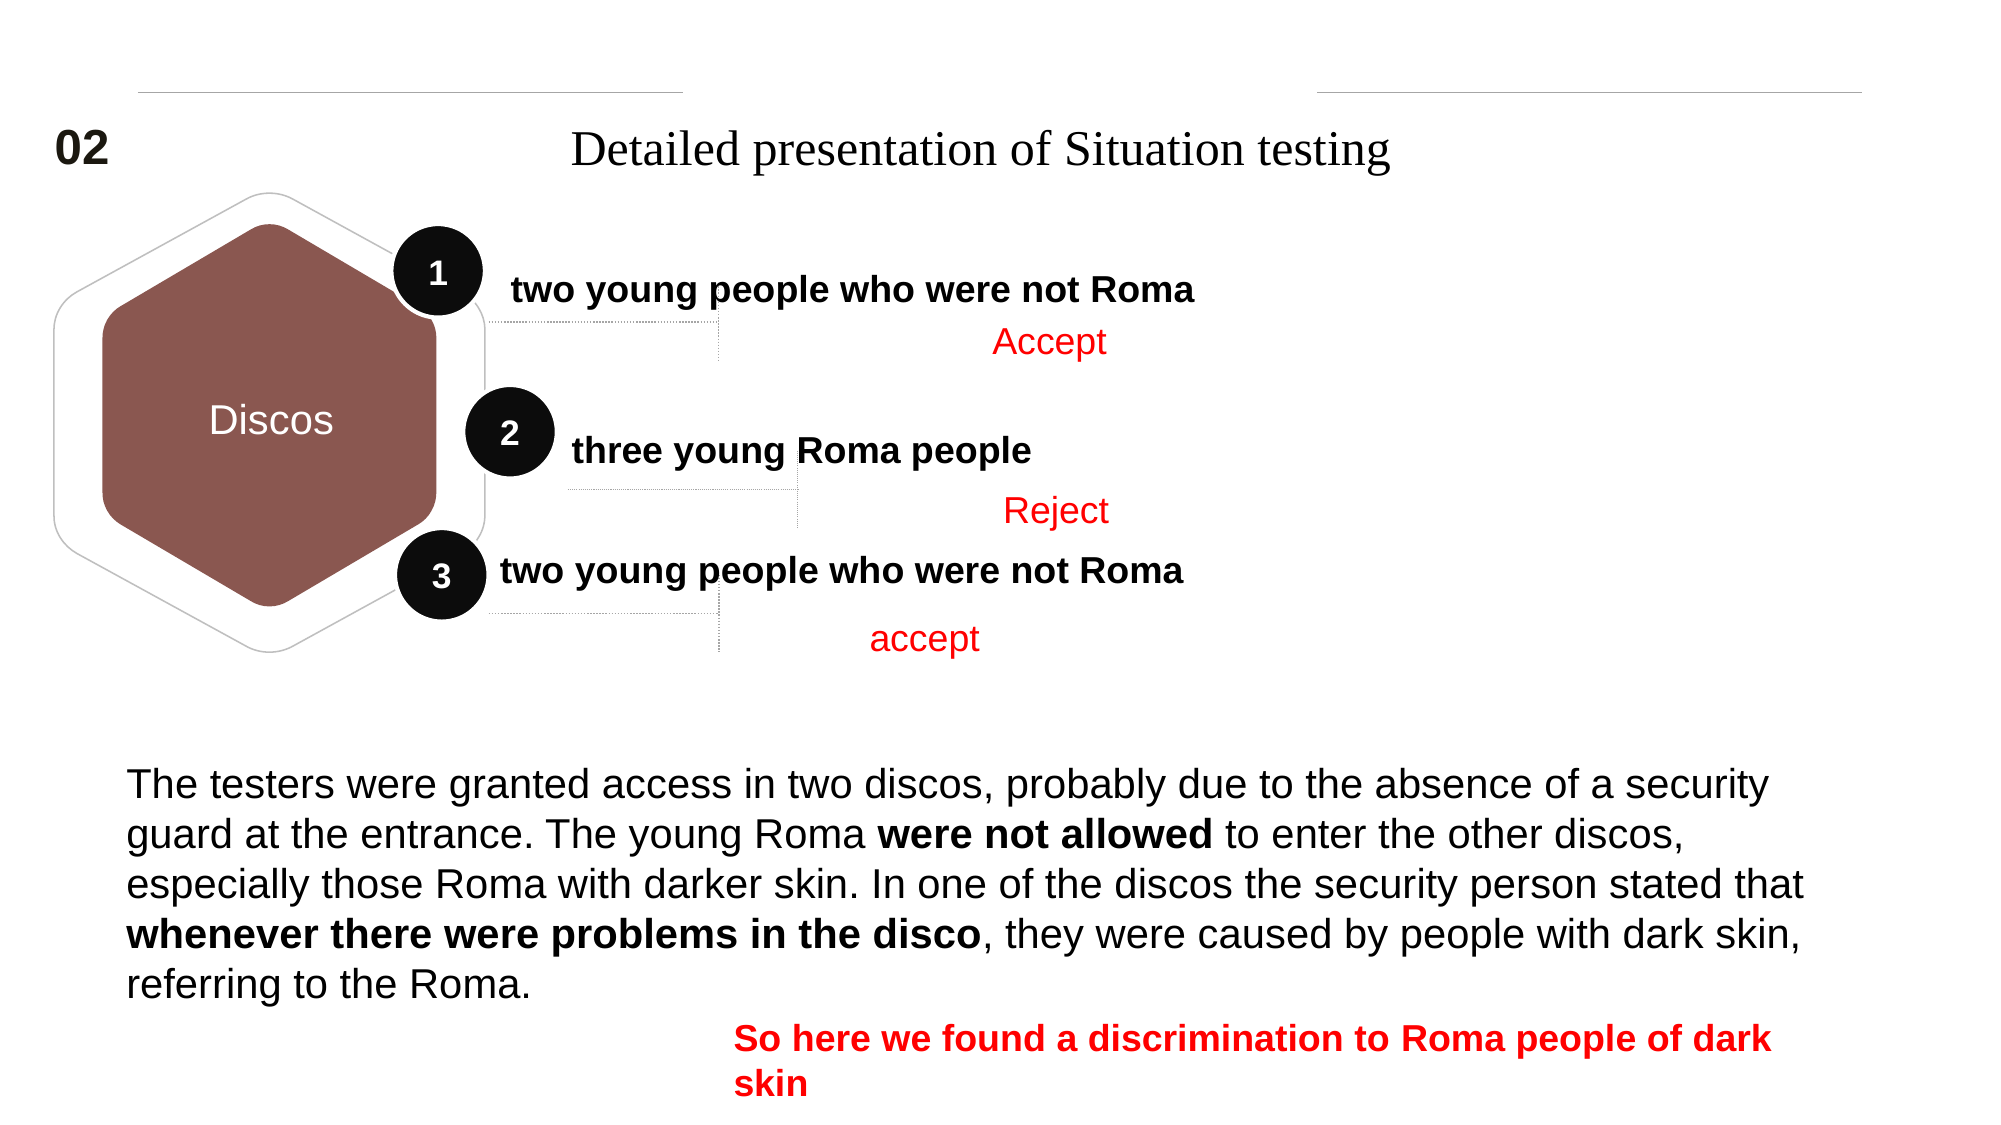

02
Detailed presentation of Situation testing

1

two young people who were not Roma
Accept
2
Discos
three young Roma people
Reject
3
two young people who were not Roma
accept
The testers were granted access in two discos, probably due to the absence of a security guard at the entrance. The young Roma were not allowed to enter the other discos, especially those Roma with darker skin. In one of the discos the security person stated that whenever there were problems in the disco, they were caused by people with dark skin, referring to the Roma.
Discos
So here we found a discrimination to Roma people of dark skin